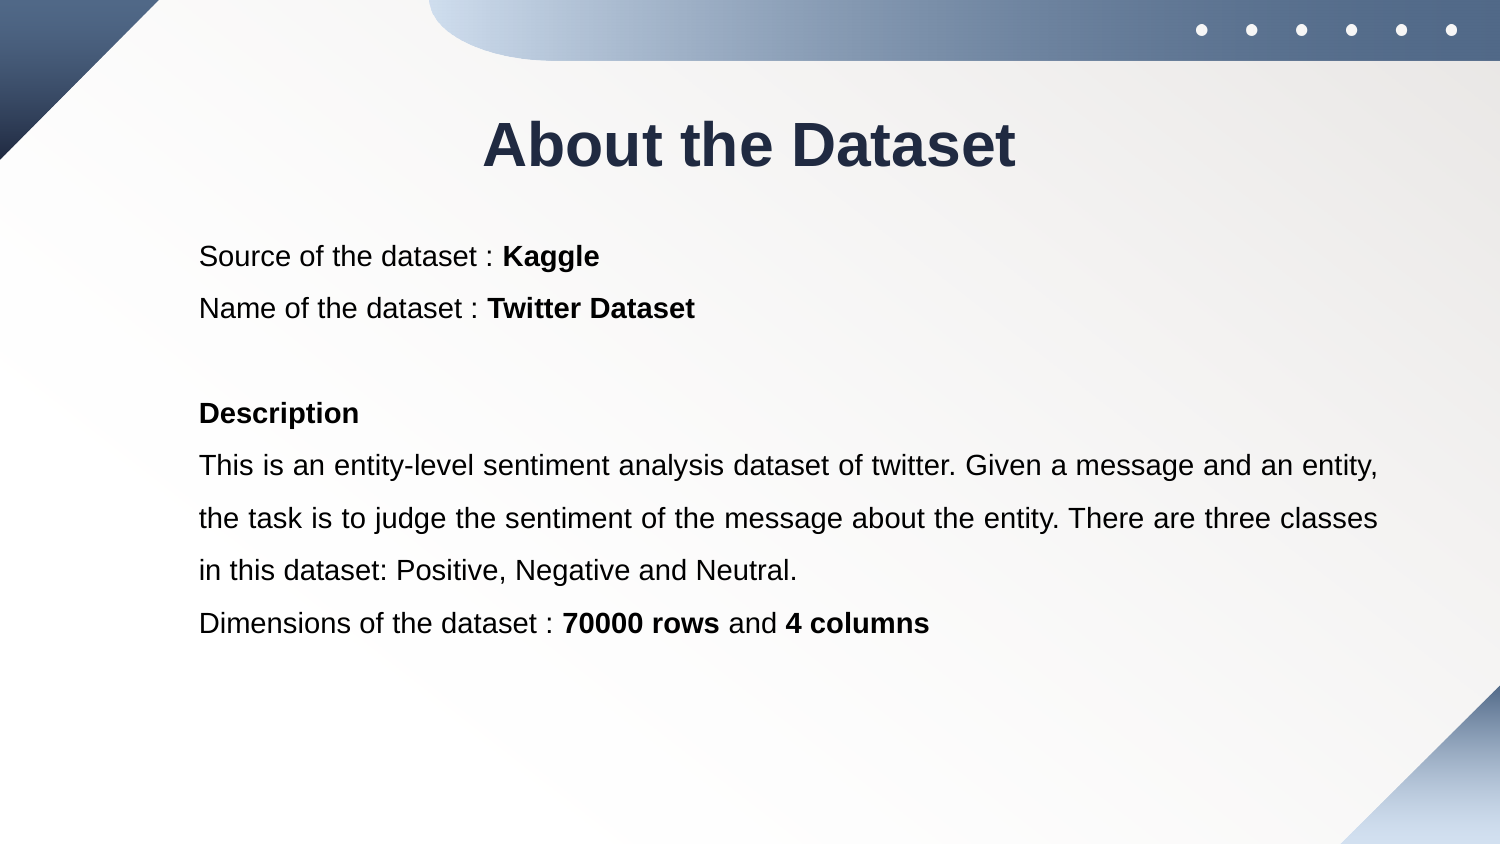

# About the Dataset
Source of the dataset : Kaggle
Name of the dataset : Twitter Dataset

Description
This is an entity-level sentiment analysis dataset of twitter. Given a message and an entity, the task is to judge the sentiment of the message about the entity. There are three classes in this dataset: Positive, Negative and Neutral.
Dimensions of the dataset : 70000 rows and 4 columns